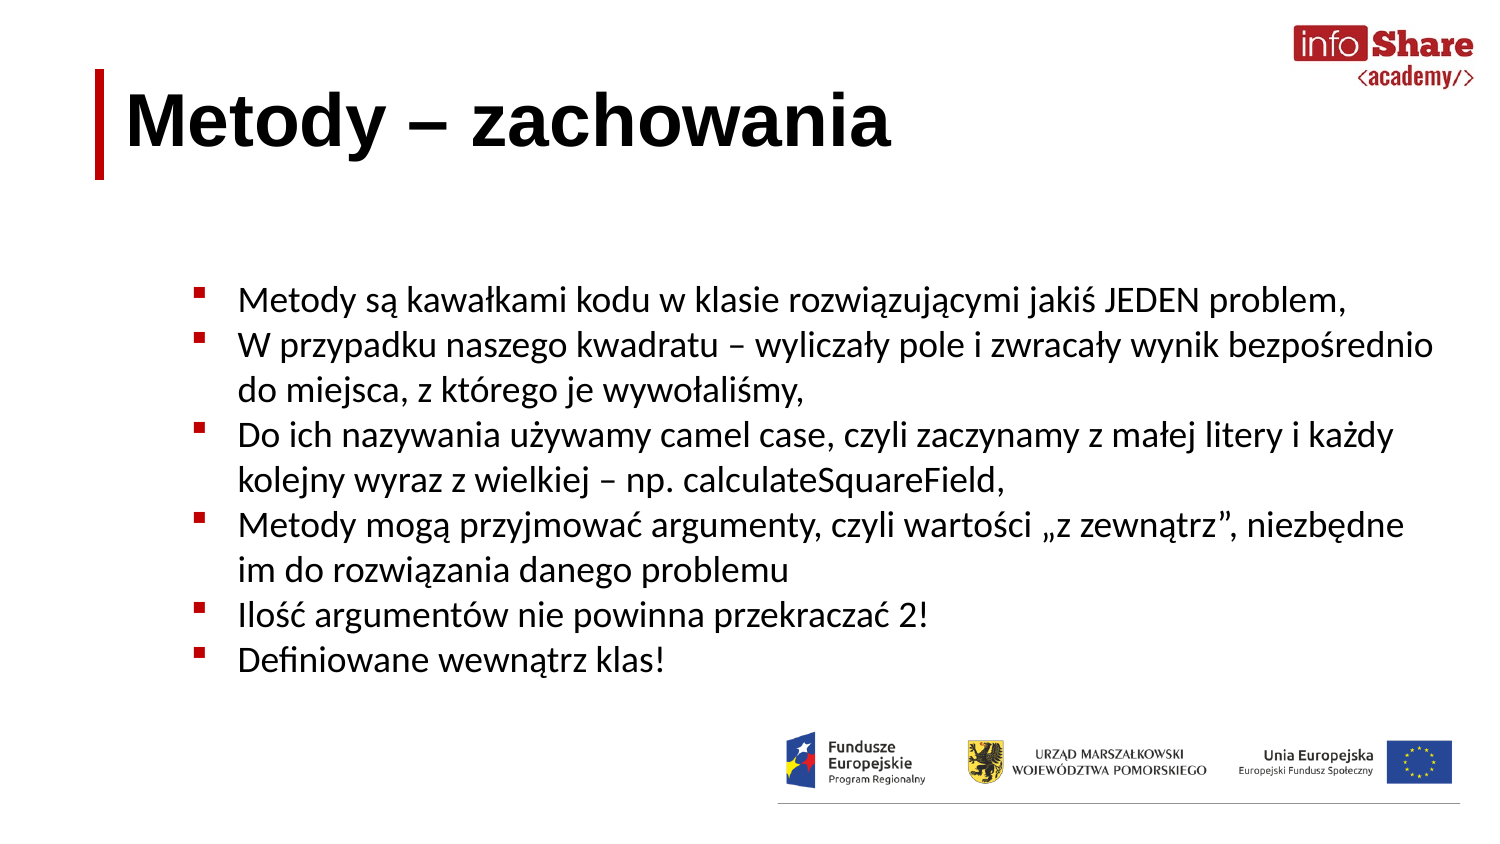

Metody – zachowania
Metody są kawałkami kodu w klasie rozwiązującymi jakiś JEDEN problem,
W przypadku naszego kwadratu – wyliczały pole i zwracały wynik bezpośrednio do miejsca, z którego je wywołaliśmy,
Do ich nazywania używamy camel case, czyli zaczynamy z małej litery i każdy kolejny wyraz z wielkiej – np. calculateSquareField,
Metody mogą przyjmować argumenty, czyli wartości „z zewnątrz”, niezbędne im do rozwiązania danego problemu
Ilość argumentów nie powinna przekraczać 2!
Definiowane wewnątrz klas!